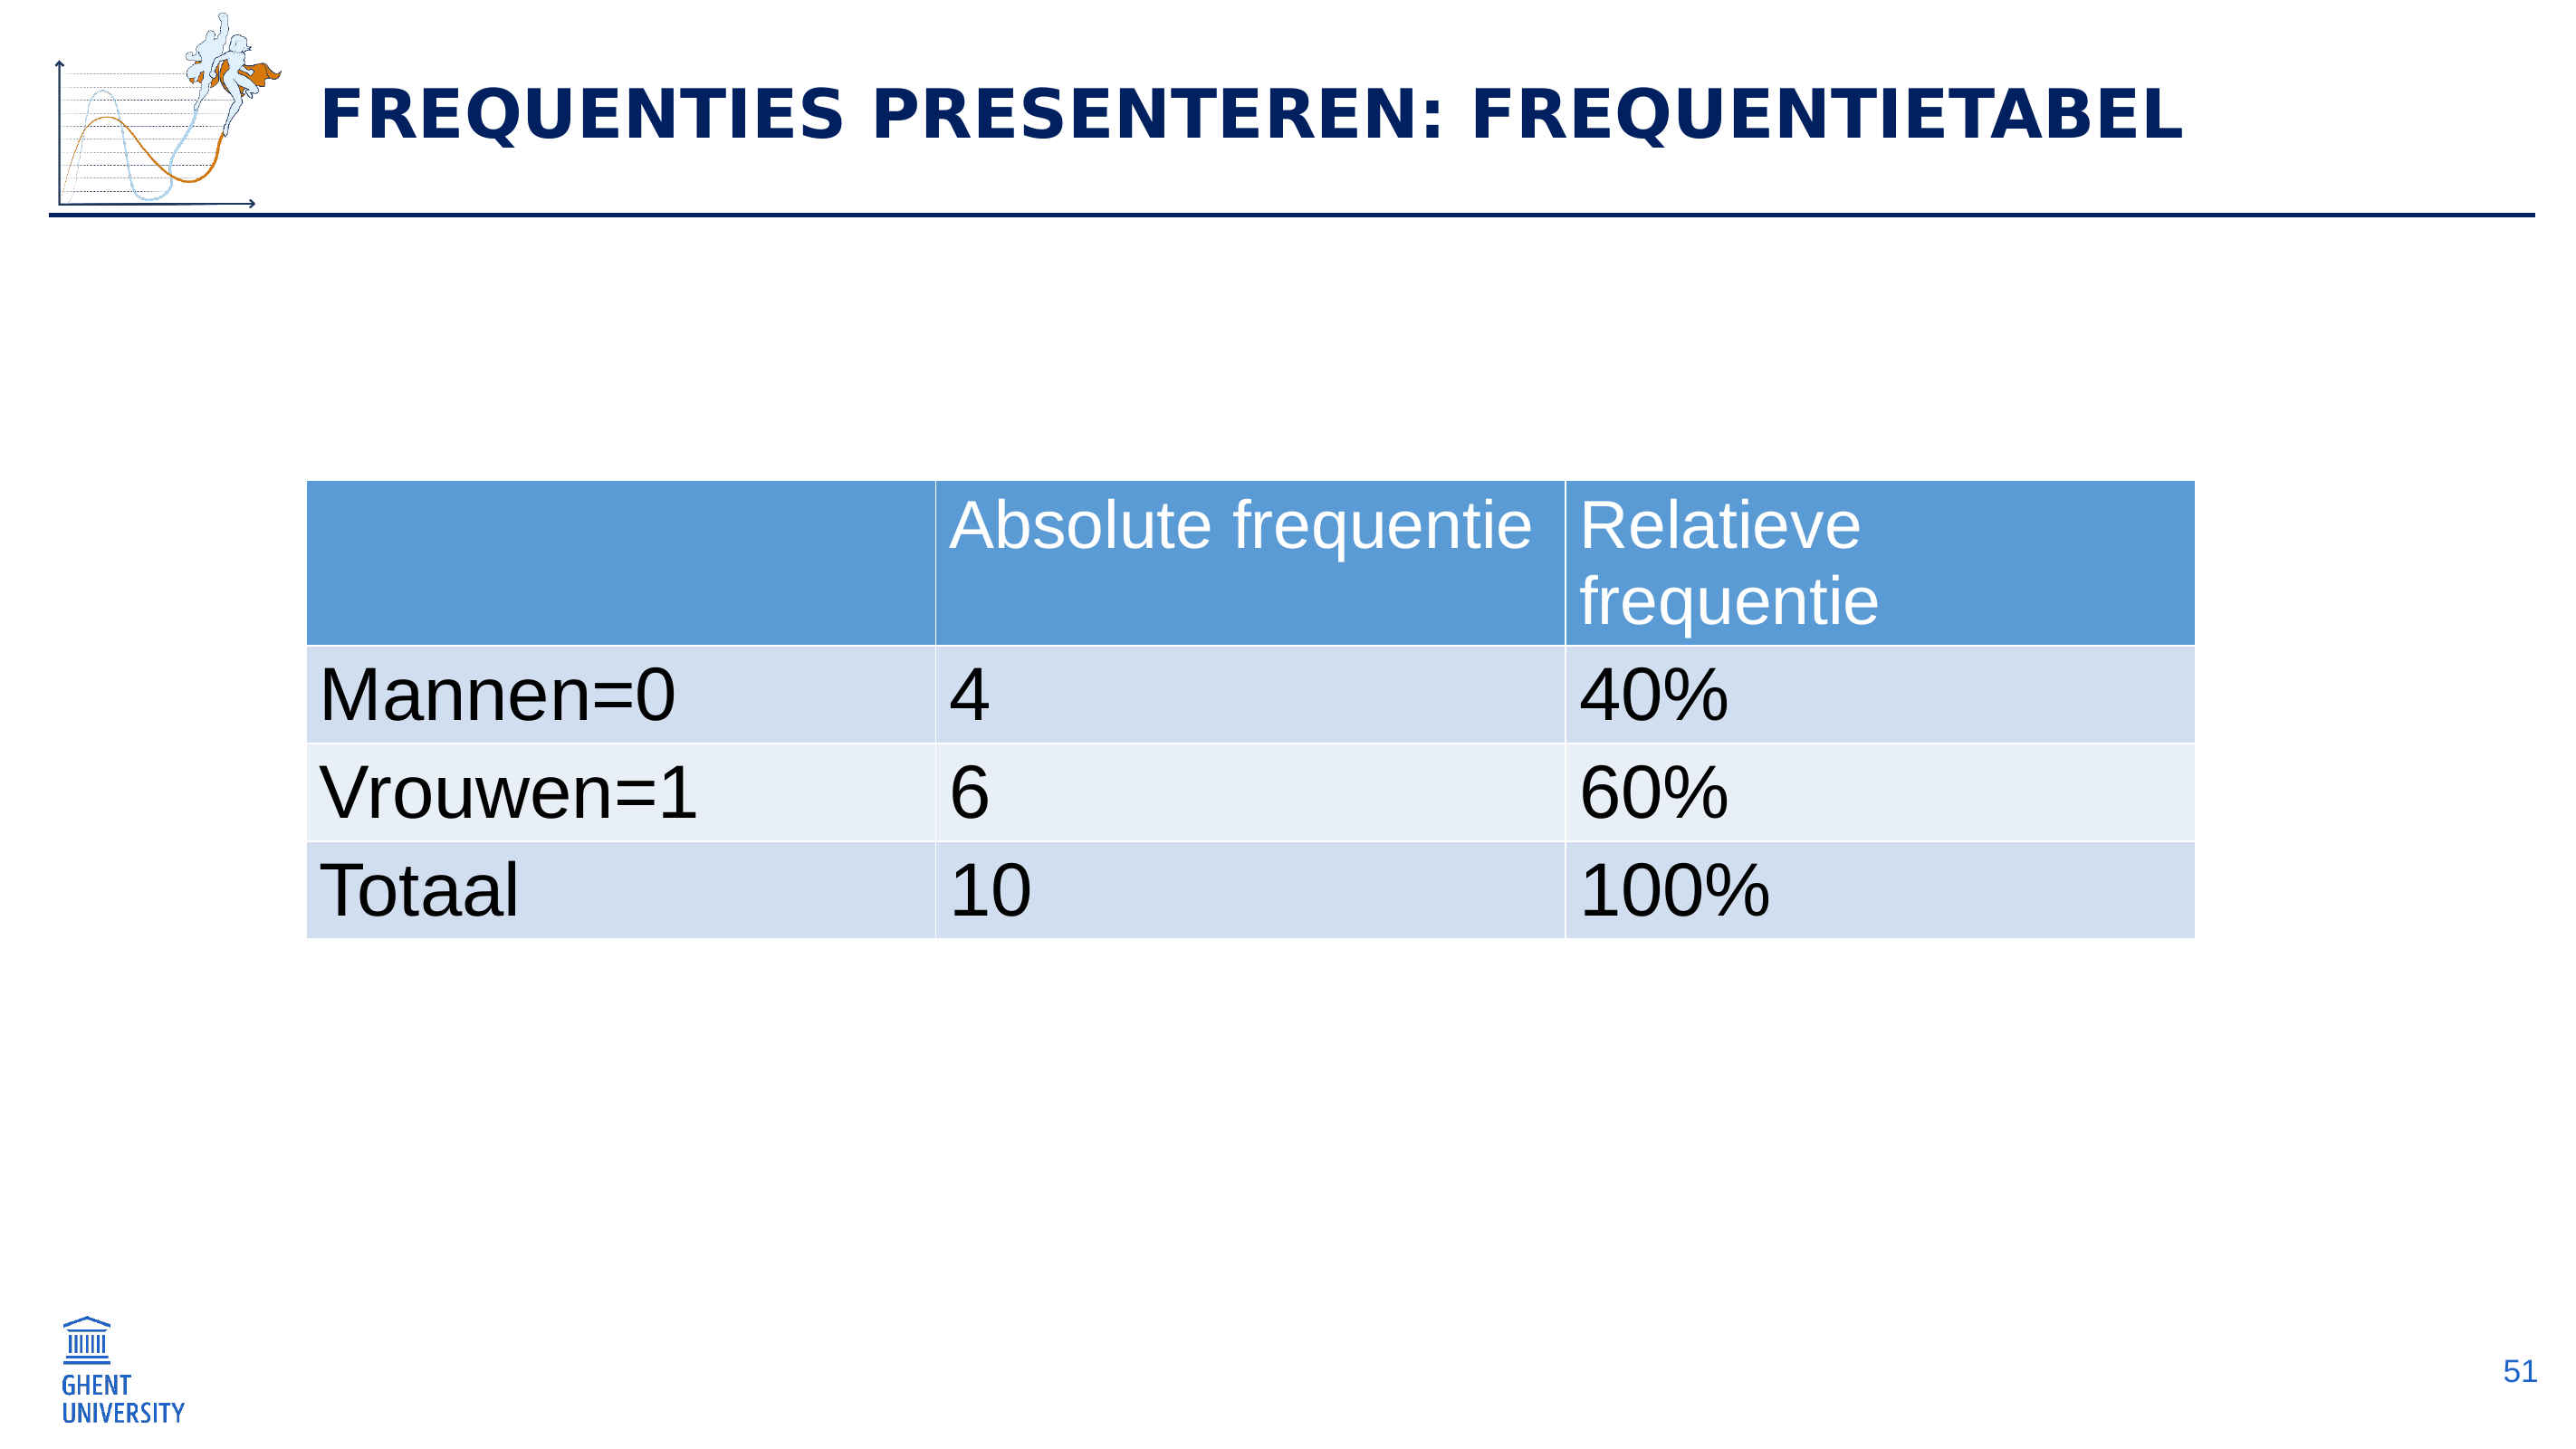

# Frequenties presenteren: frequentietabel
|  | Absolute frequentie | Relatieve frequentie |
| --- | --- | --- |
| Mannen=0 | 4 | 40% |
| Vrouwen=1 | 6 | 60% |
| Totaal | 10 | 100% |
51